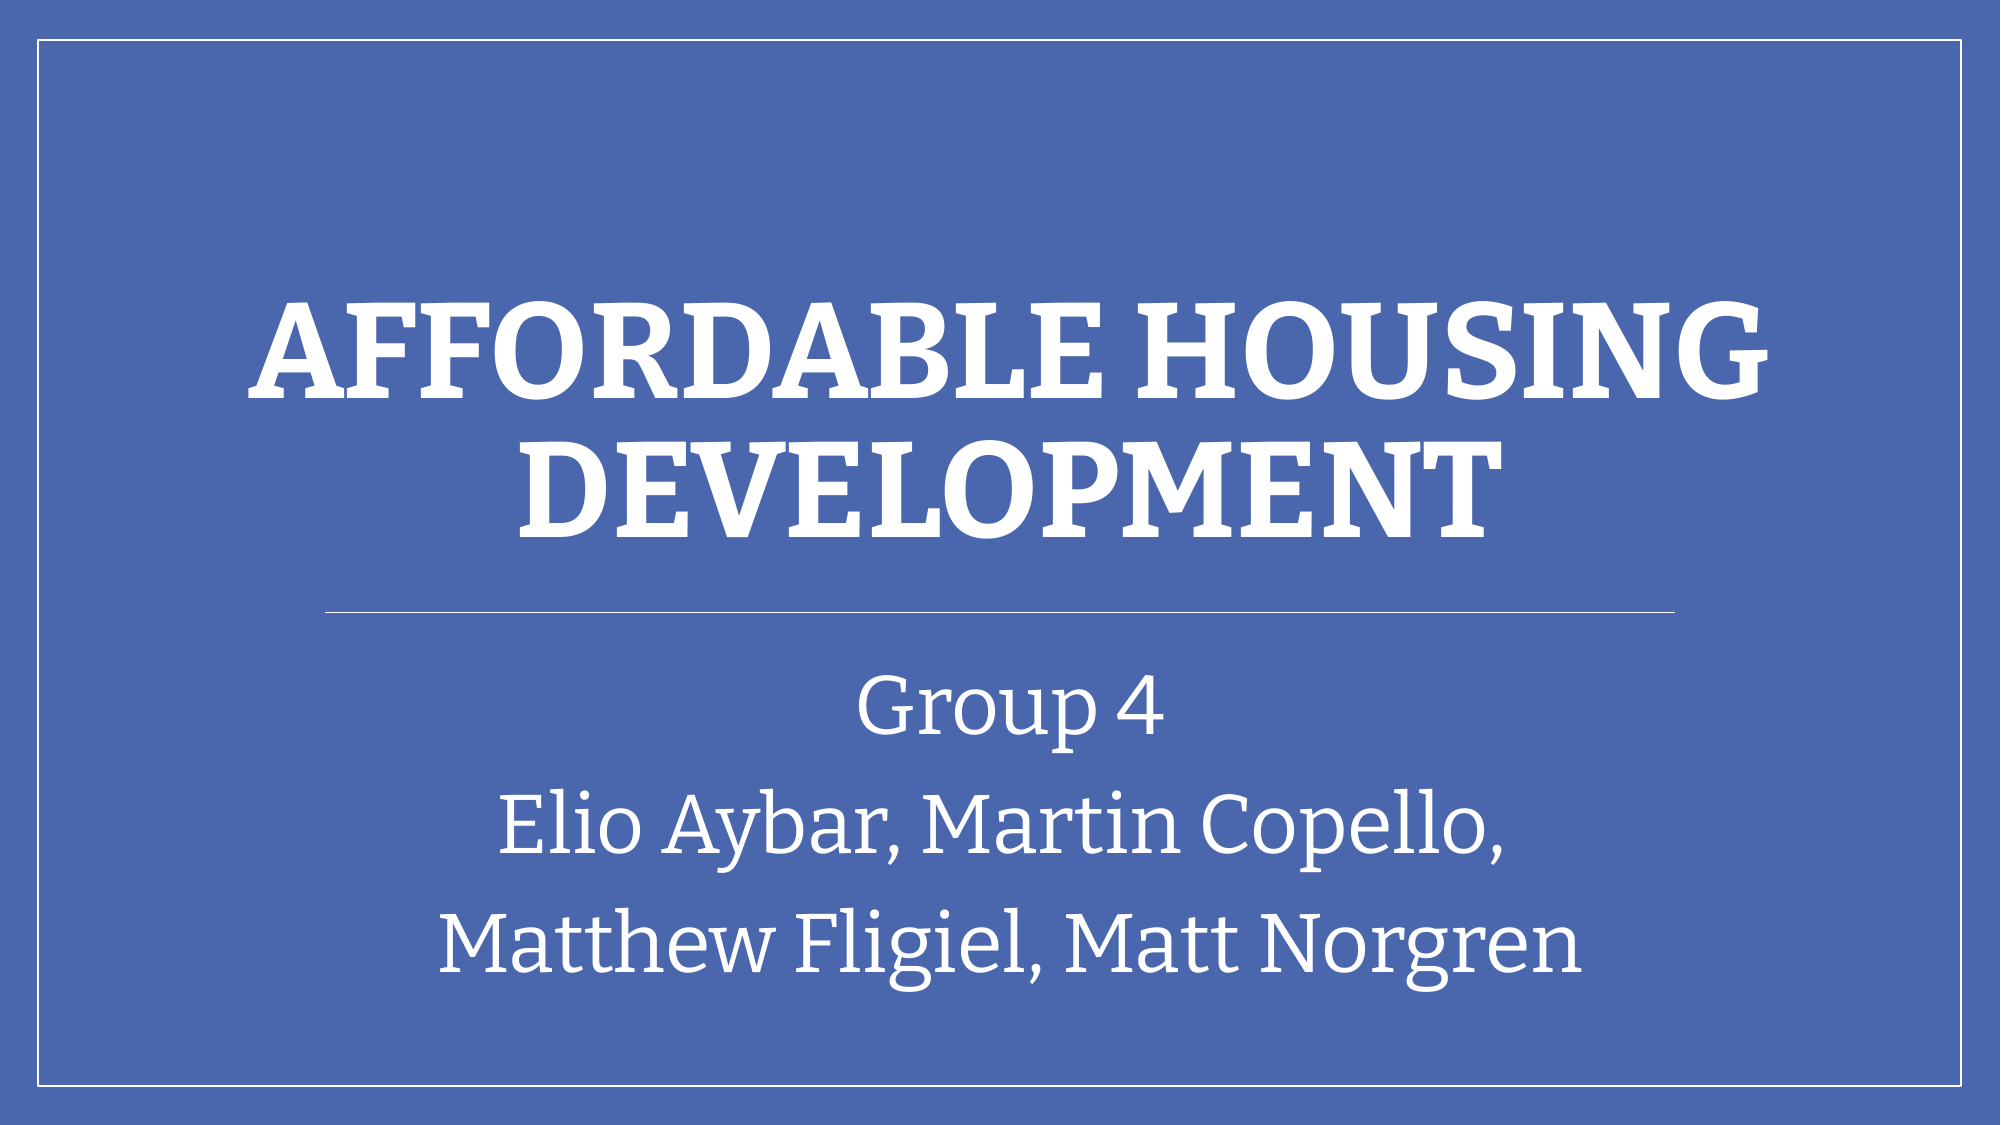

# AFFORDABLE HOUSING DEVELOPMENT
Group 4
Elio Aybar, Martin Copello,
Matthew Fligiel, Matt Norgren